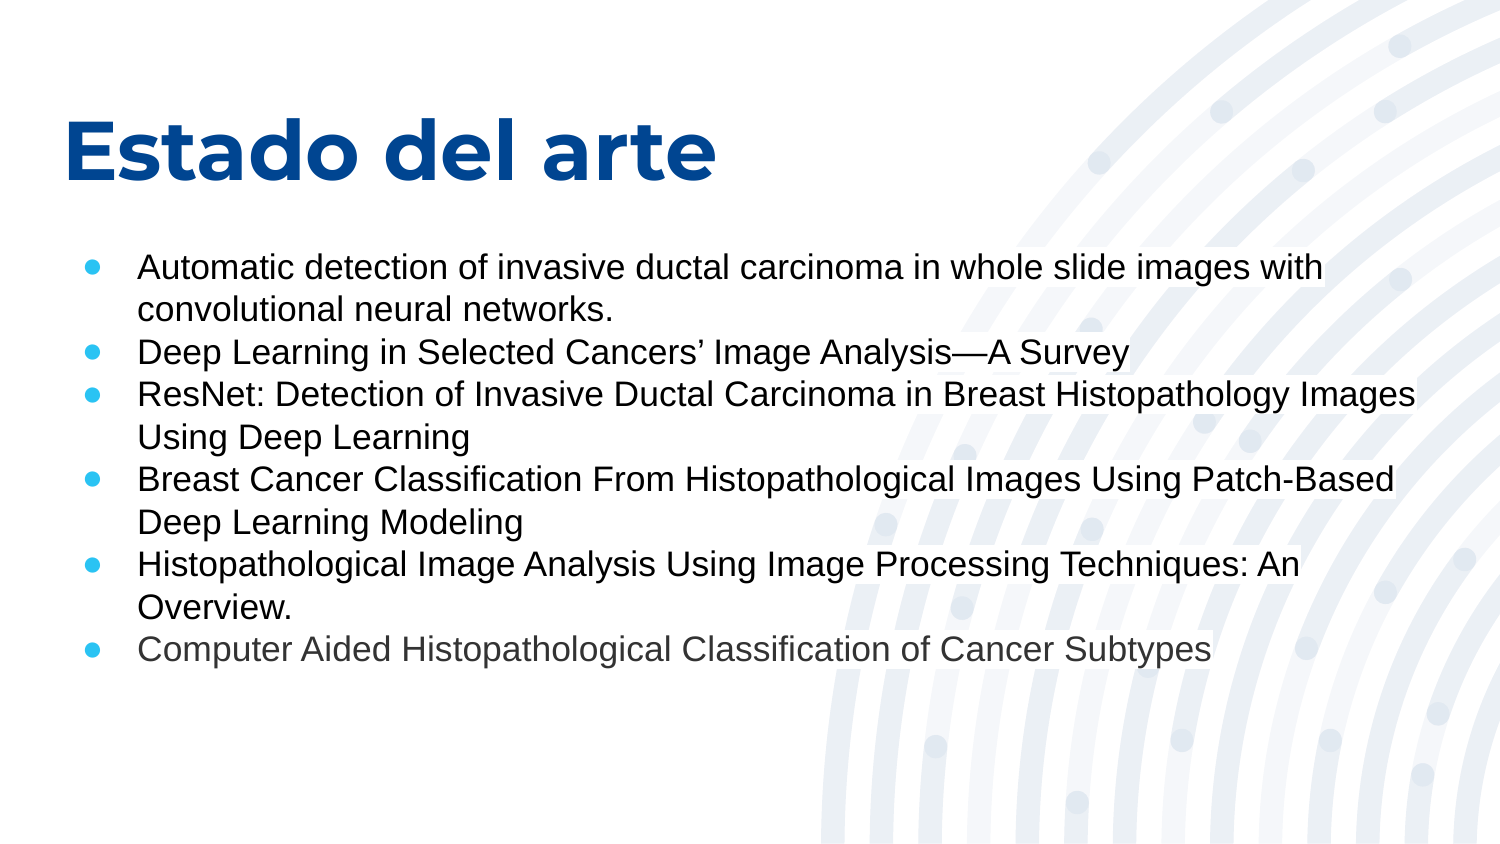

# Estado del arte
Automatic detection of invasive ductal carcinoma in whole slide images with convolutional neural networks.
Deep Learning in Selected Cancers’ Image Analysis—A Survey
ResNet: Detection of Invasive Ductal Carcinoma in Breast Histopathology Images Using Deep Learning
Breast Cancer Classification From Histopathological Images Using Patch-Based Deep Learning Modeling
Histopathological Image Analysis Using Image Processing Techniques: An Overview.
Computer Aided Histopathological Classification of Cancer Subtypes